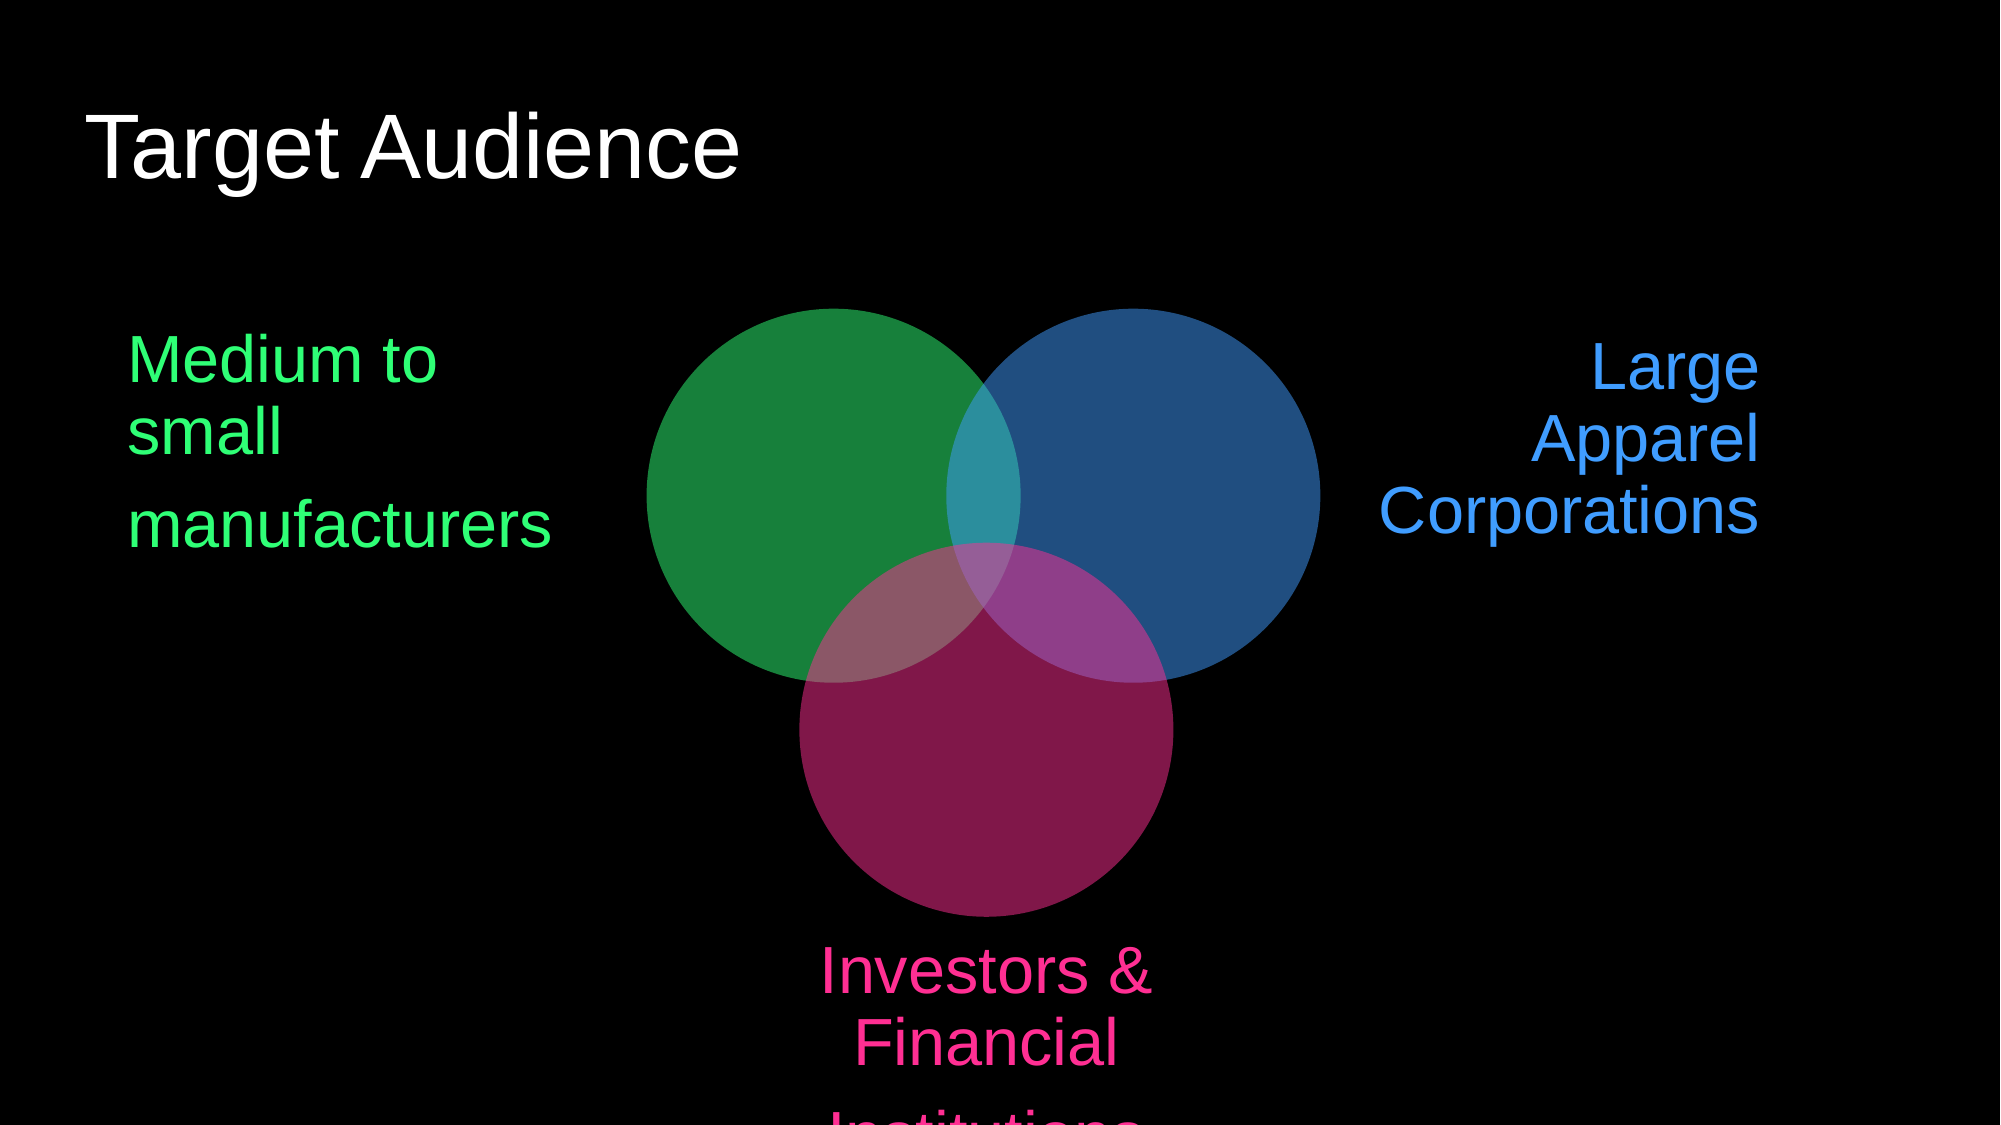

# Target Audience

Medium to small
manufacturers
Large Apparel Corporations

Investors & Financial
Institutions